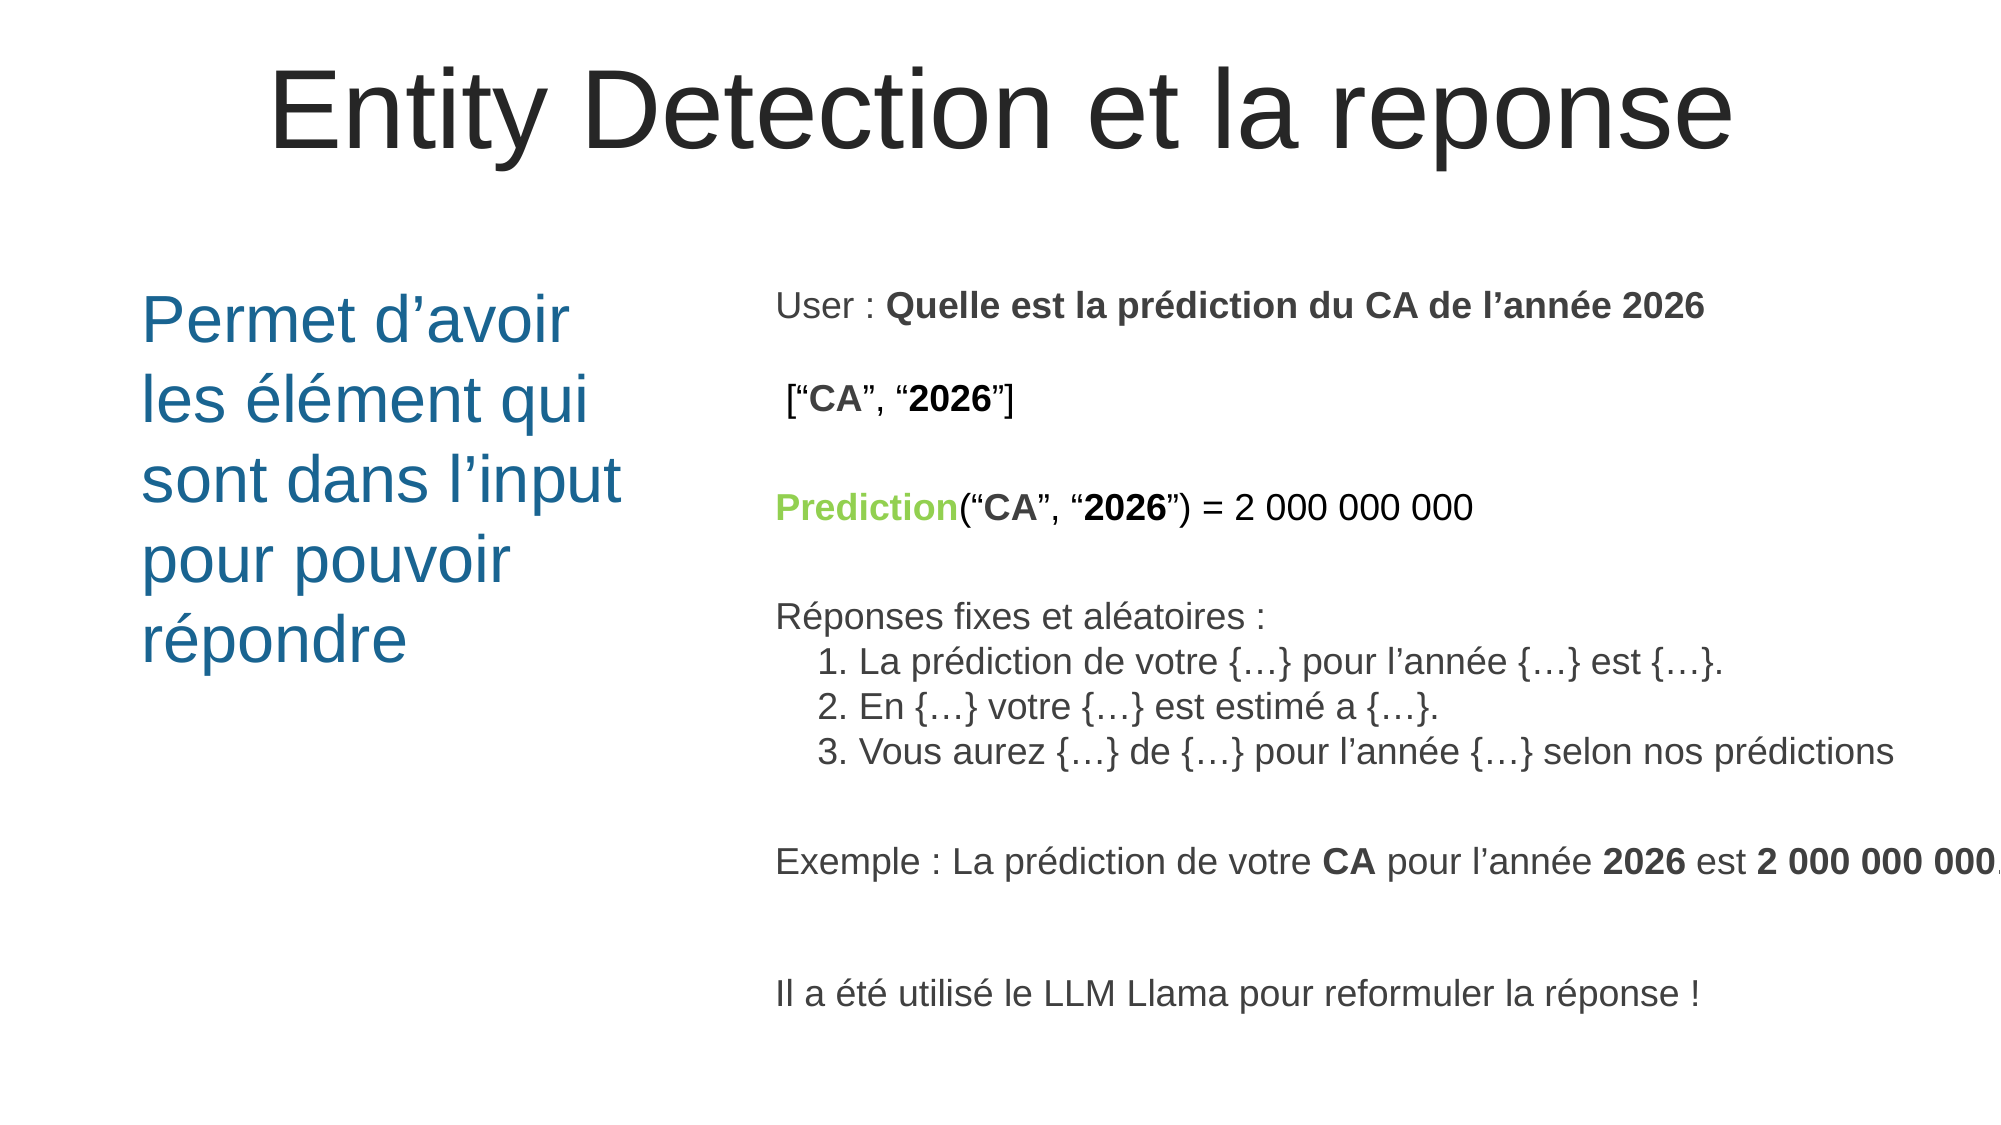

Entity Detection et la reponse
Permet d’avoir les élément qui sont dans l’input pour pouvoir répondre
User : Quelle est la prédiction du CA de l’année 2026
 [“CA”, “2026”]
Prediction(“CA”, “2026”) = 2 000 000 000
Réponses fixes et aléatoires :
    1. La prédiction de votre {…} pour l’année {…} est {…}.
    2. En {…} votre {…} est estimé a {…}.
    3. Vous aurez {…} de {…} pour l’année {…} selon nos prédictions
Exemple : La prédiction de votre CA pour l’année 2026 est 2 000 000 000.
Il a été utilisé le LLM Llama pour reformuler la réponse !